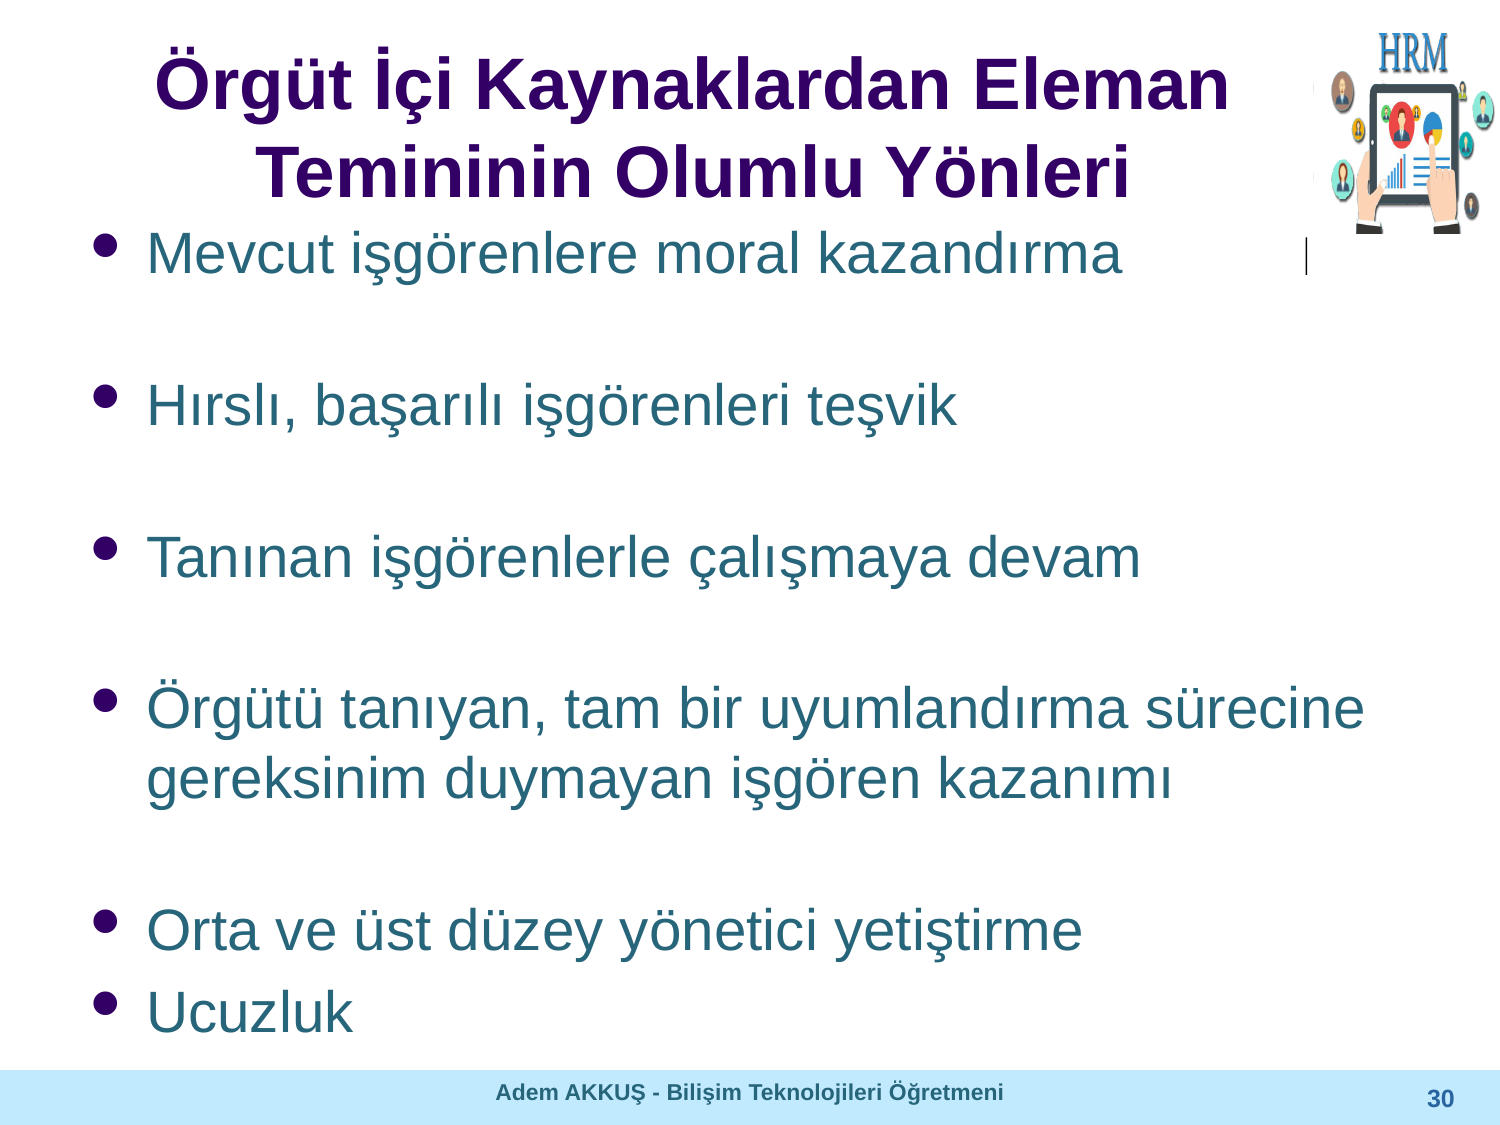

# Örgüt İçi Kaynaklardan Eleman Temininin Olumlu Yönleri
Mevcut işgörenlere moral kazandırma
Hırslı, başarılı işgörenleri teşvik
Tanınan işgörenlerle çalışmaya devam
Örgütü tanıyan, tam bir uyumlandırma sürecine gereksinim duymayan işgören kazanımı
Orta ve üst düzey yönetici yetiştirme
Ucuzluk
Adem AKKUŞ - Bilişim Teknolojileri Öğretmeni
30